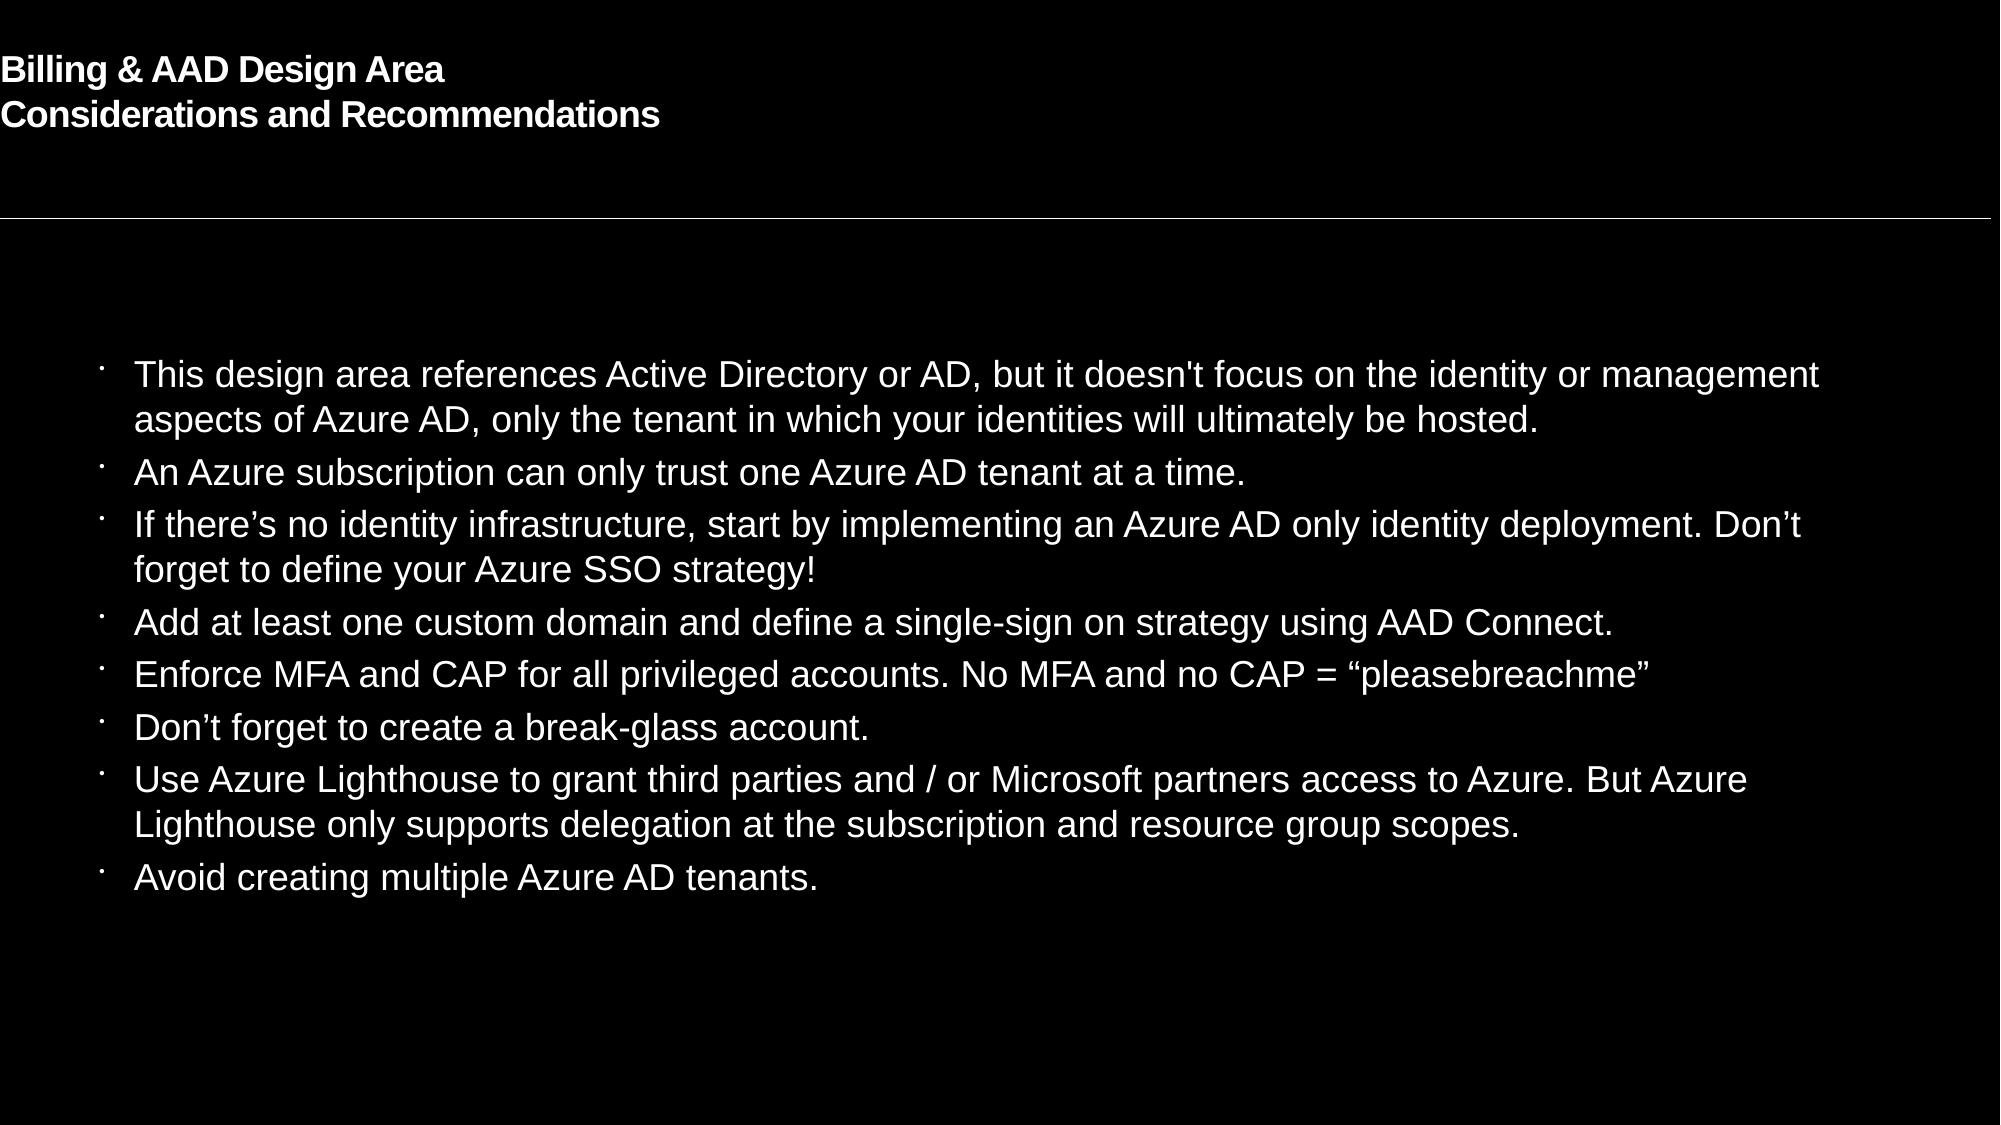

# Billing & AAD Design Area Considerations and Recommendations
This design area references Active Directory or AD, but it doesn't focus on the identity or management aspects of Azure AD, only the tenant in which your identities will ultimately be hosted.
An Azure subscription can only trust one Azure AD tenant at a time.
If there’s no identity infrastructure, start by implementing an Azure AD only identity deployment. Don’t forget to define your Azure SSO strategy!
Add at least one custom domain and define a single-sign on strategy using AAD Connect.
Enforce MFA and CAP for all privileged accounts. No MFA and no CAP = “pleasebreachme”
Don’t forget to create a break-glass account.
Use Azure Lighthouse to grant third parties and / or Microsoft partners access to Azure. But Azure Lighthouse only supports delegation at the subscription and resource group scopes.
Avoid creating multiple Azure AD tenants.